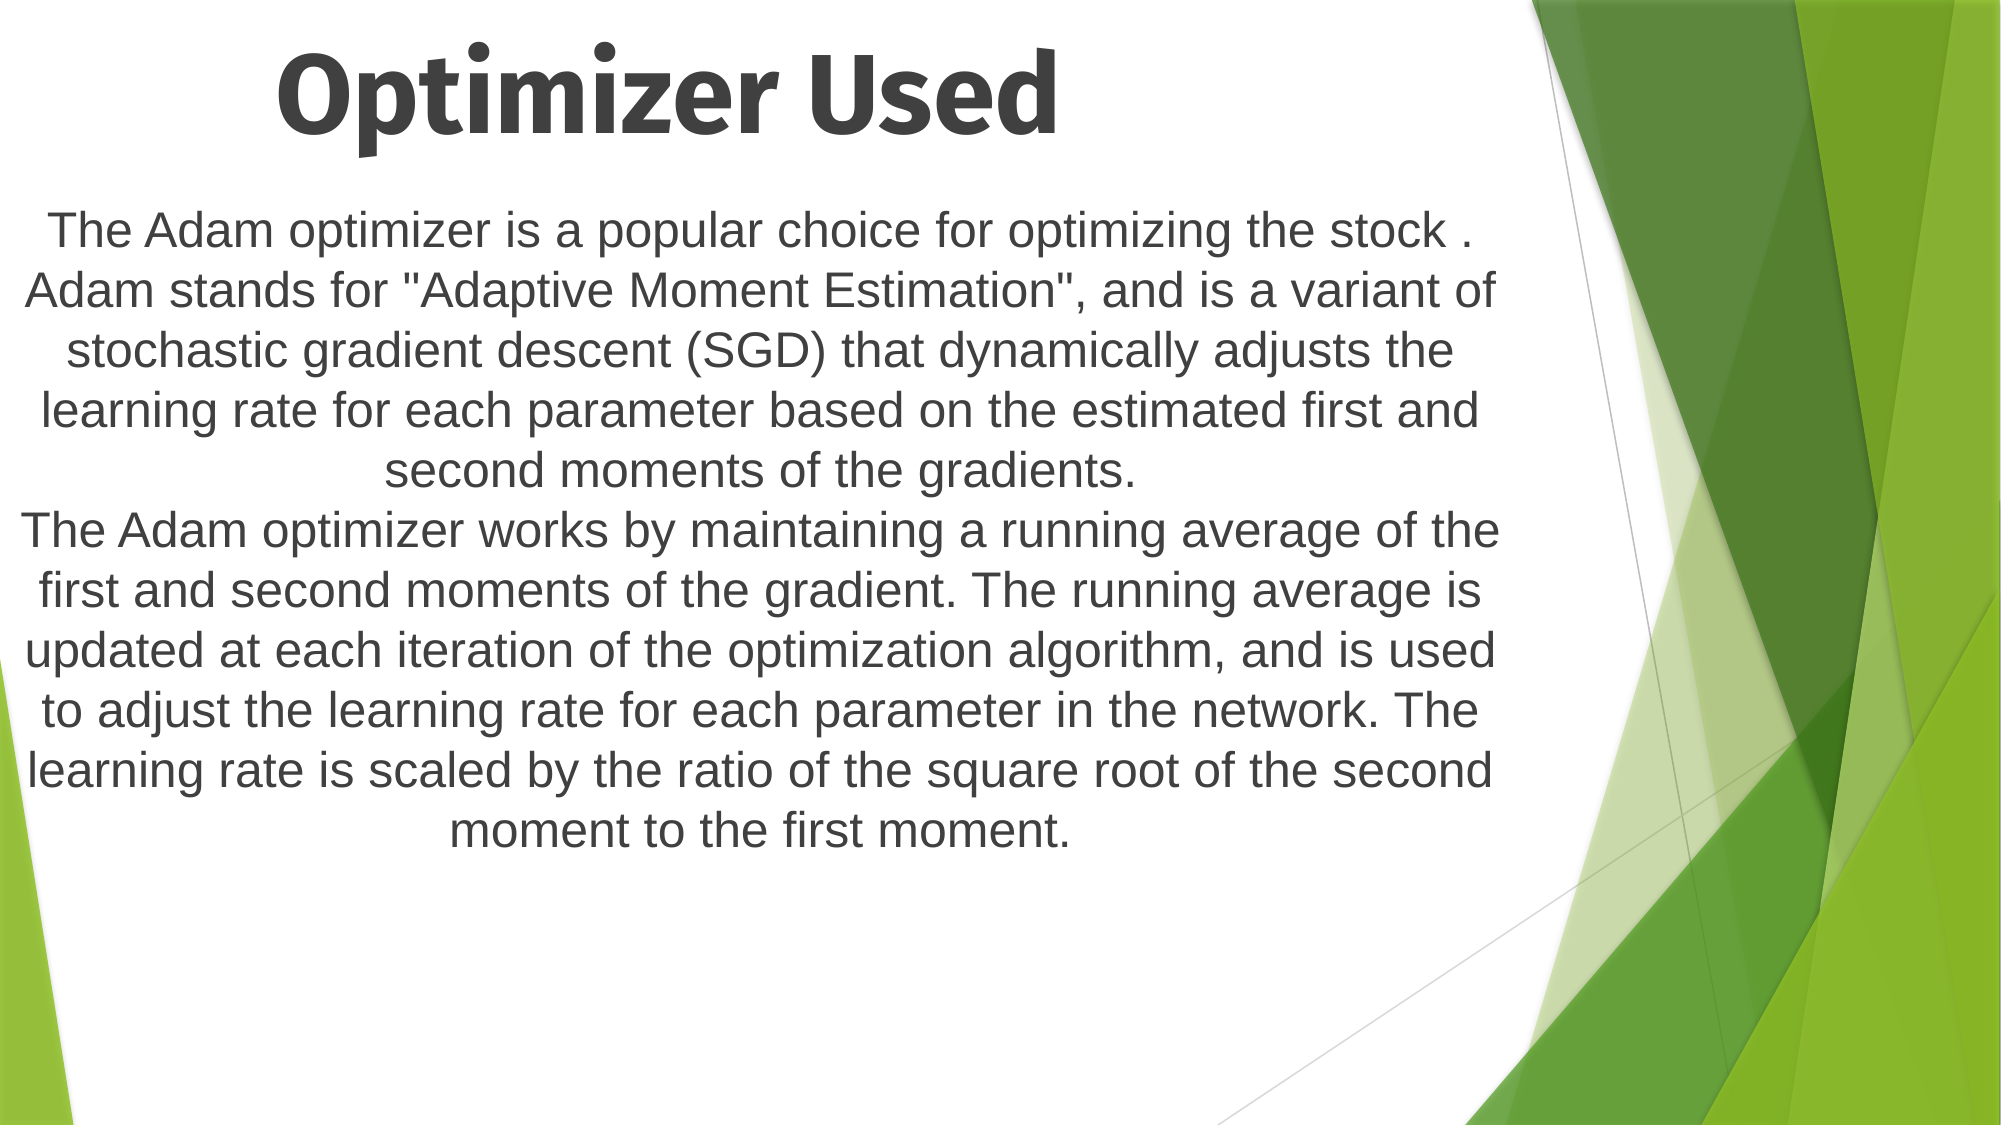

Optimizer Used
The Adam optimizer is a popular choice for optimizing the stock . Adam stands for "Adaptive Moment Estimation", and is a variant of stochastic gradient descent (SGD) that dynamically adjusts the learning rate for each parameter based on the estimated first and second moments of the gradients.
The Adam optimizer works by maintaining a running average of the first and second moments of the gradient. The running average is updated at each iteration of the optimization algorithm, and is used to adjust the learning rate for each parameter in the network. The learning rate is scaled by the ratio of the square root of the second moment to the first moment.